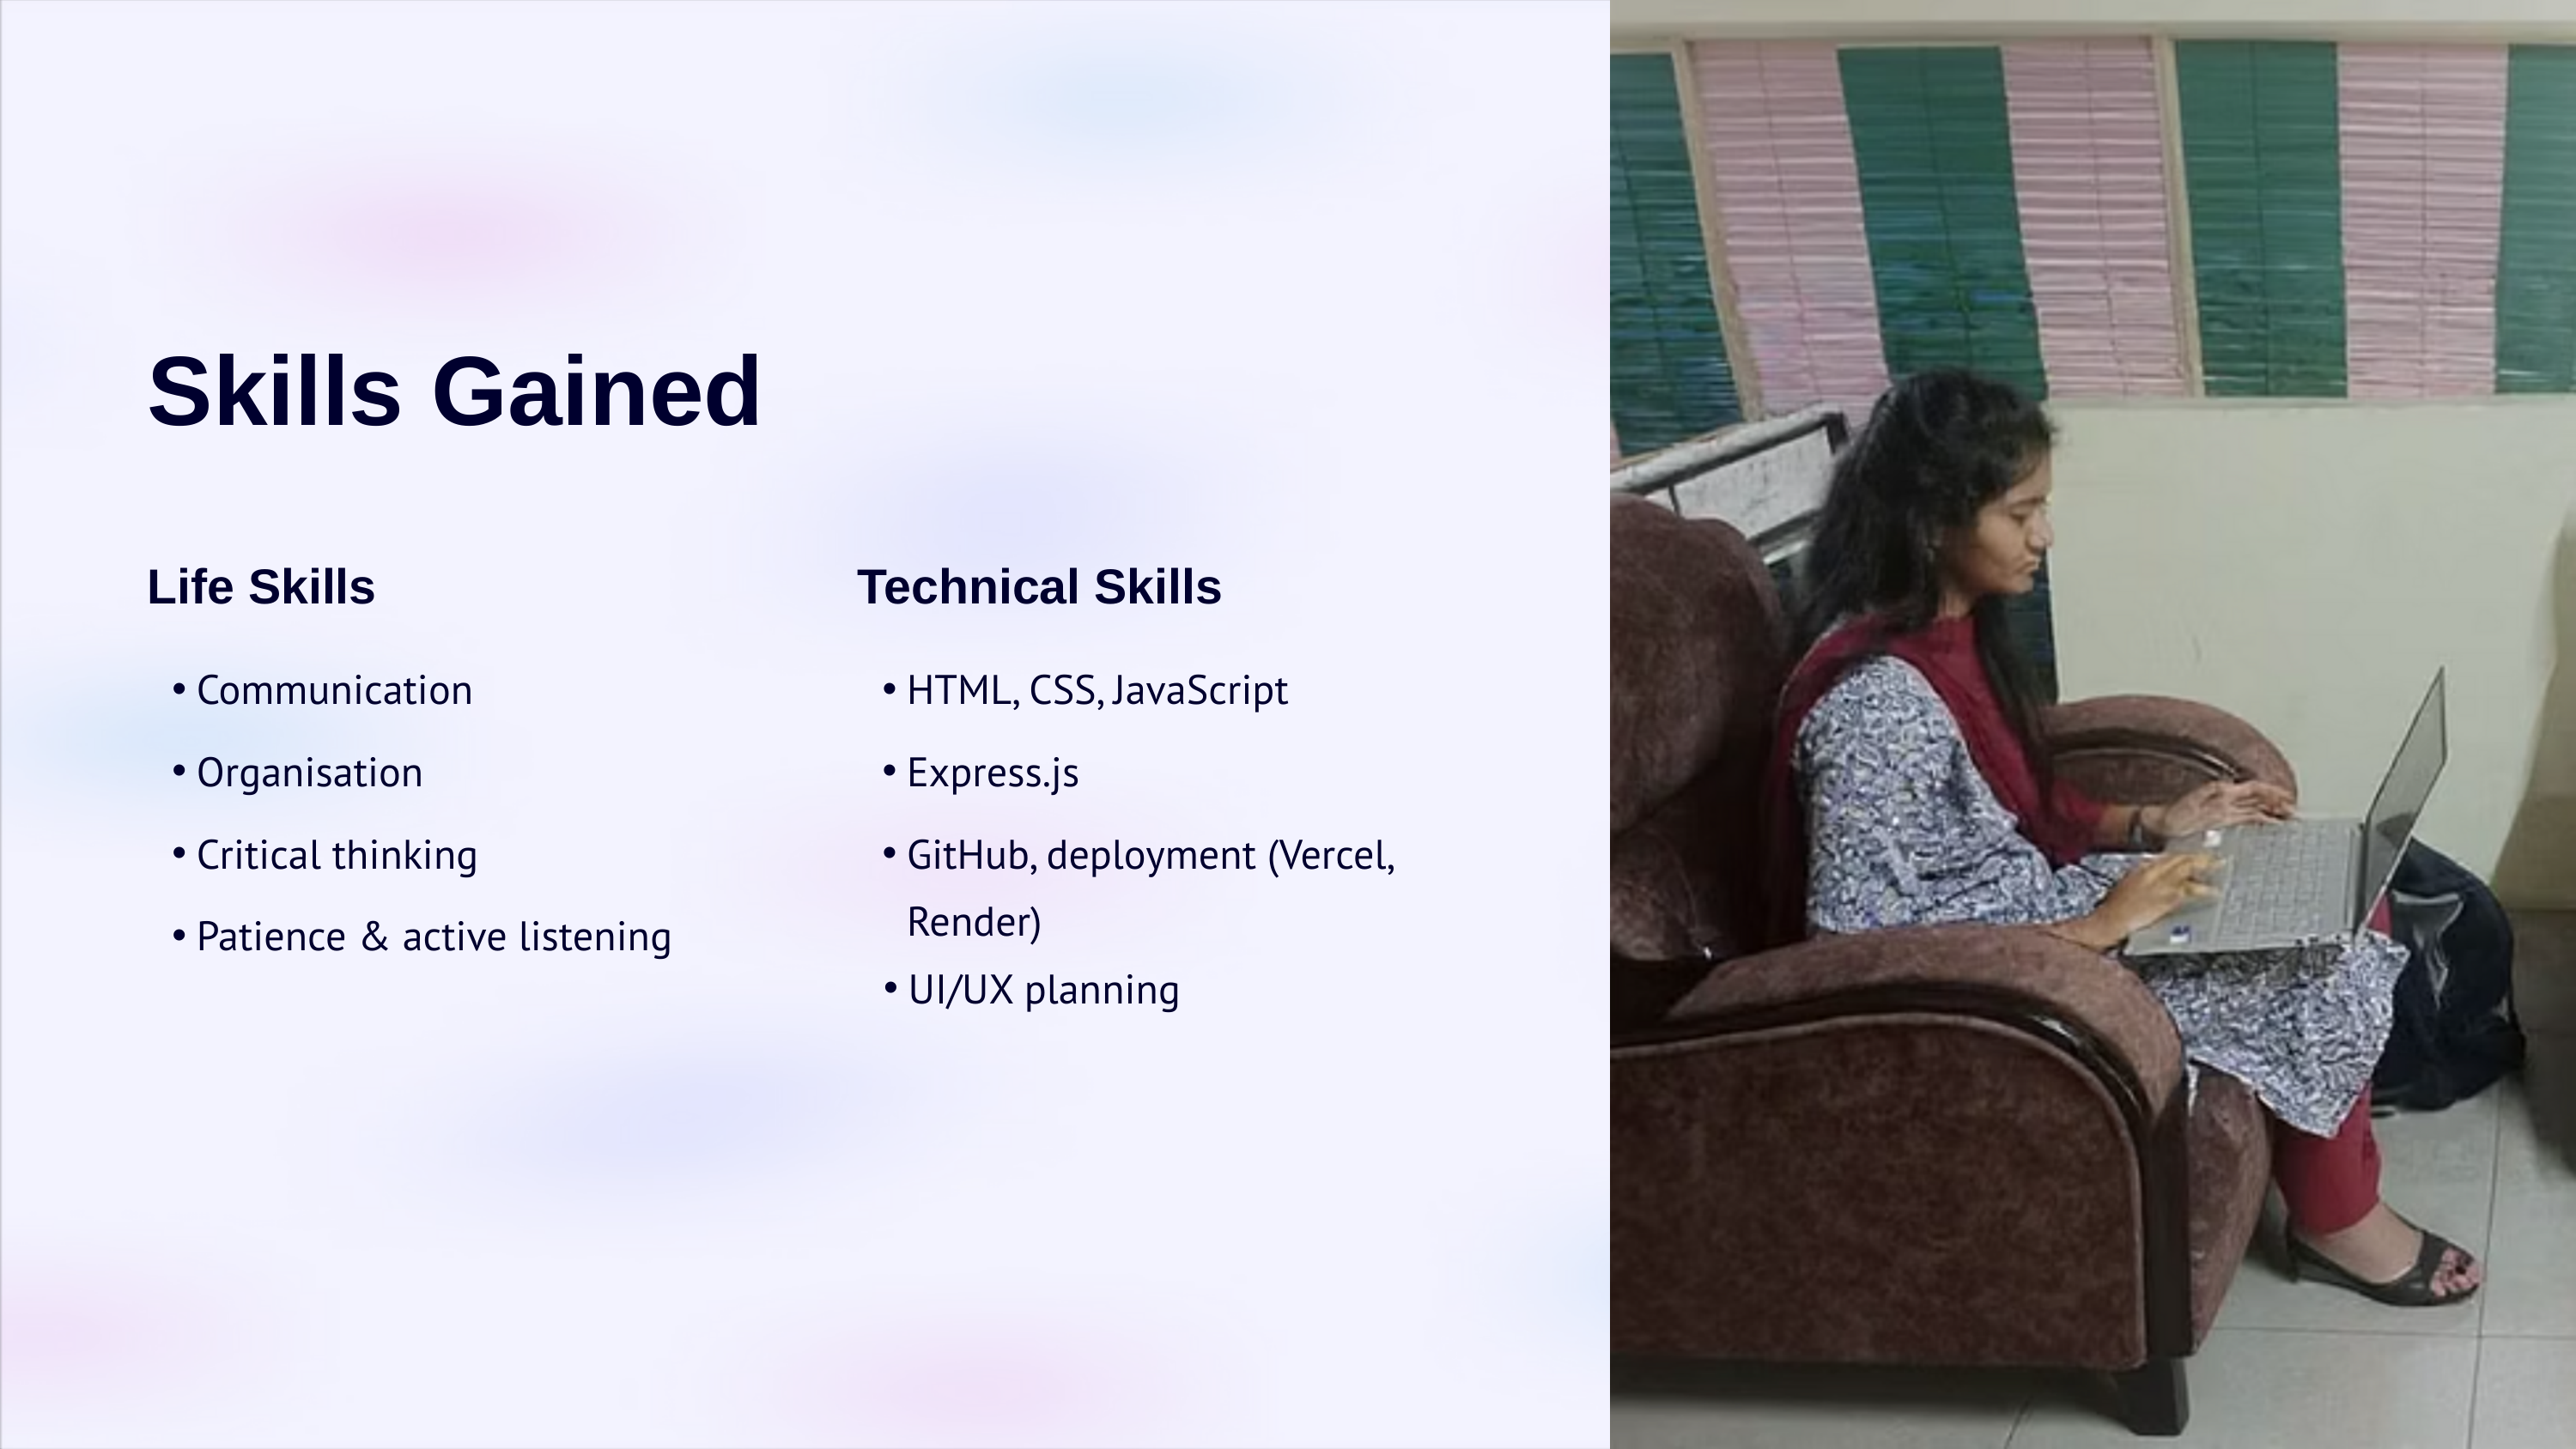

Skills Gained
Life Skills
Technical Skills
Communication
HTML, CSS, JavaScript
Organisation
Express.js
Critical thinking
GitHub, deployment (Vercel, Render)
Patience & active listening
UI/UX planning